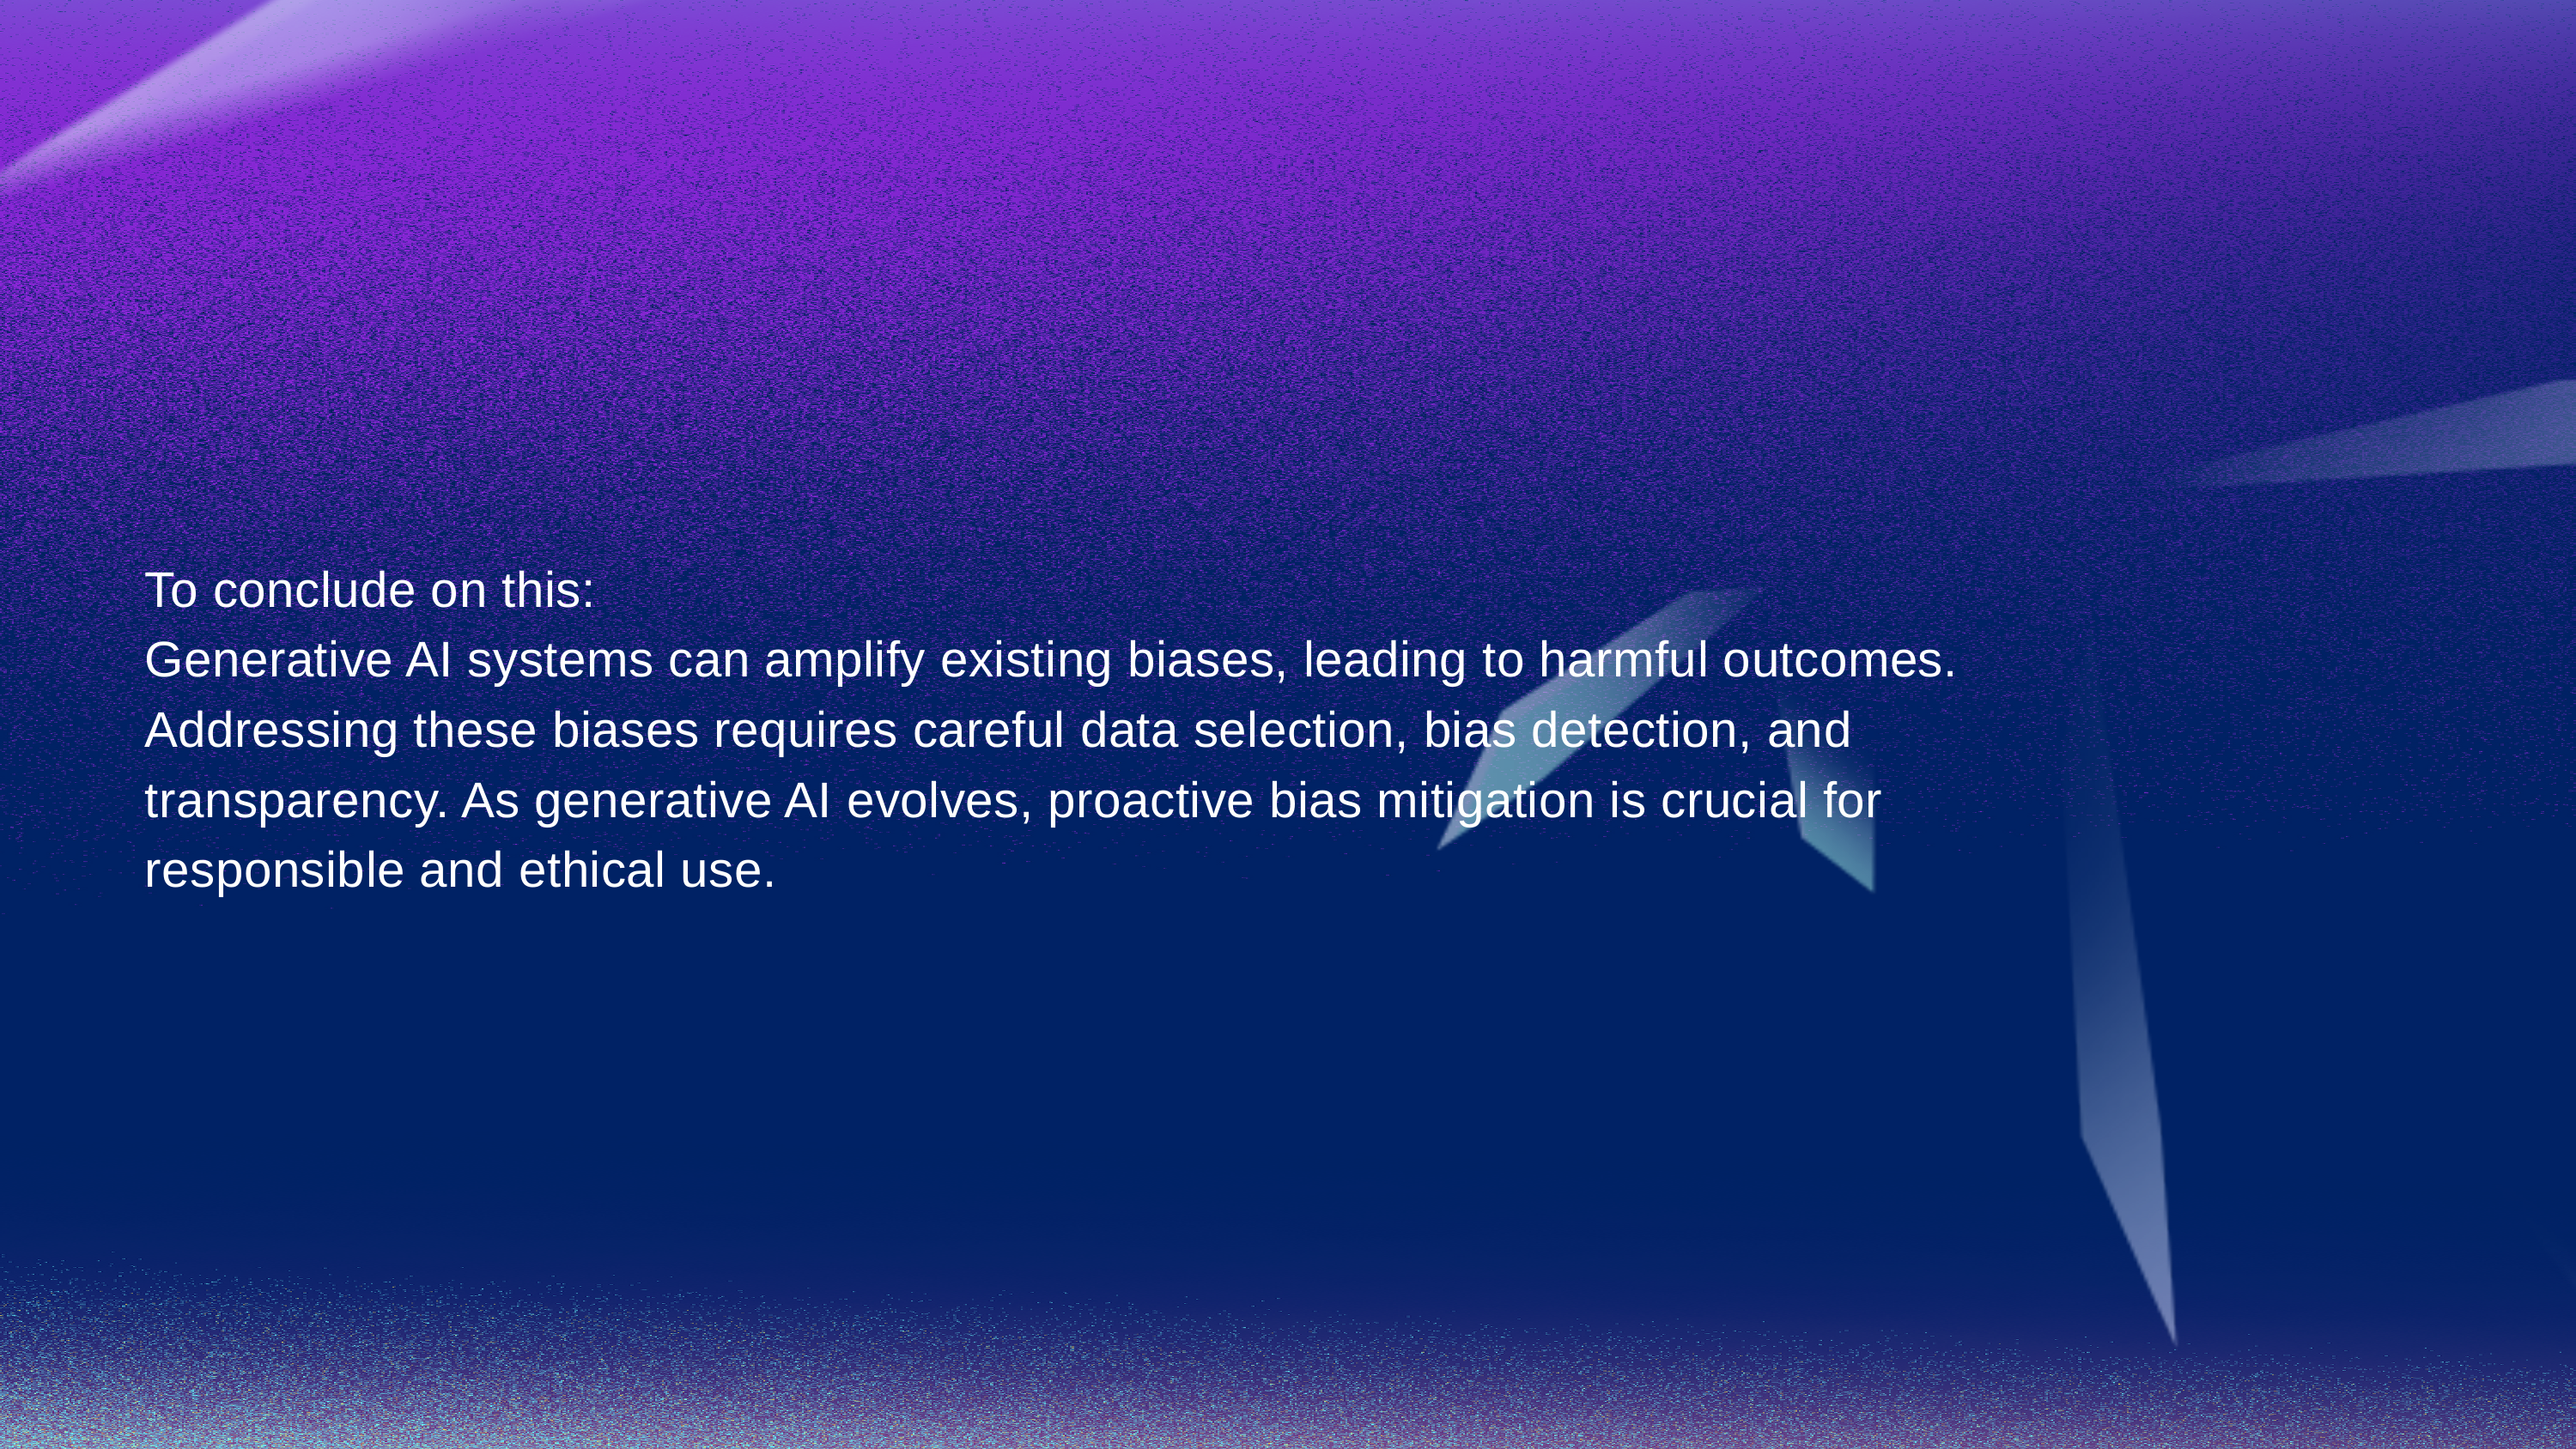

To conclude on this:
Generative AI systems can amplify existing biases, leading to harmful outcomes. Addressing these biases requires careful data selection, bias detection, and transparency. As generative AI evolves, proactive bias mitigation is crucial for responsible and ethical use.